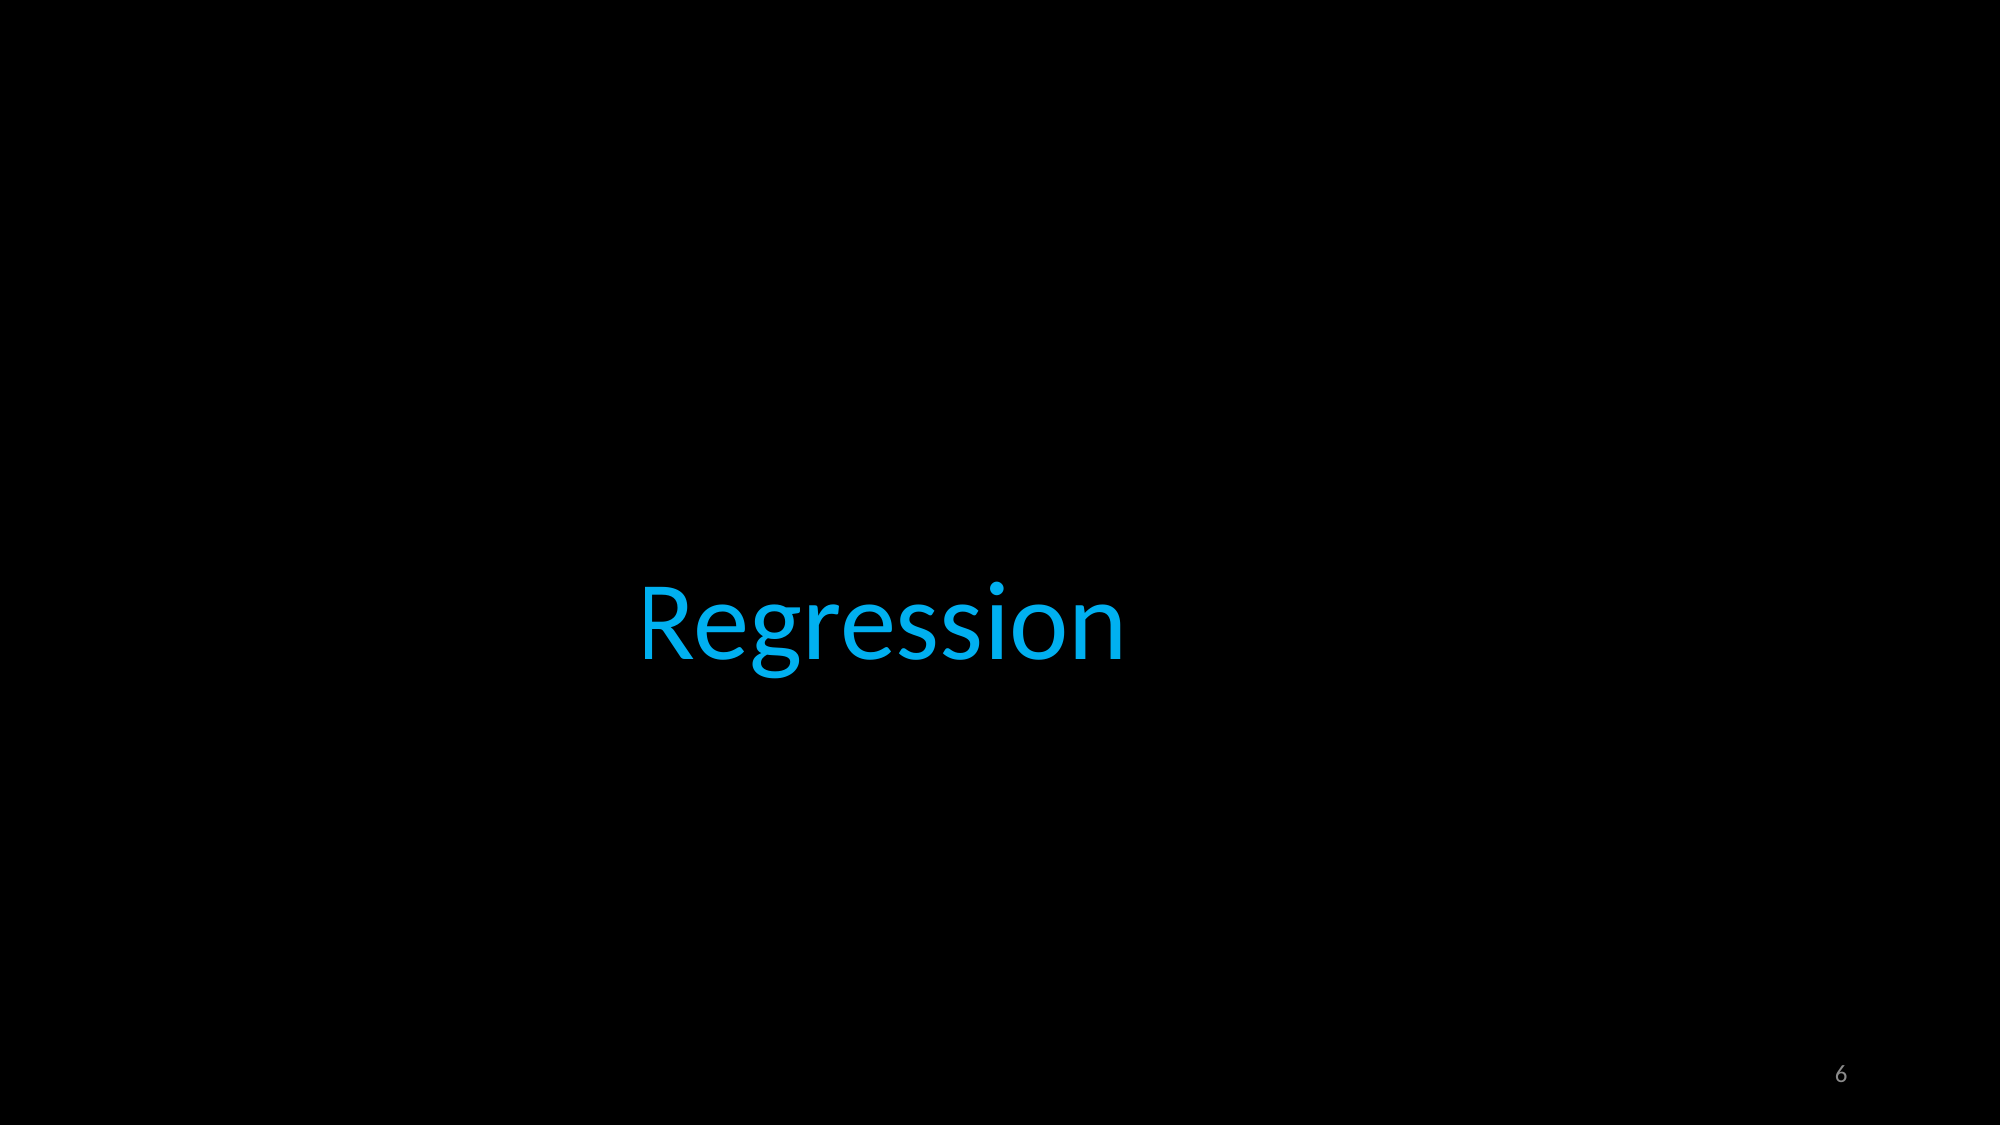

# Furthering Usability and Efficiency of Massively Parallel Gaussian Process Regression as applied to Multi-Beam Sonar Data

6